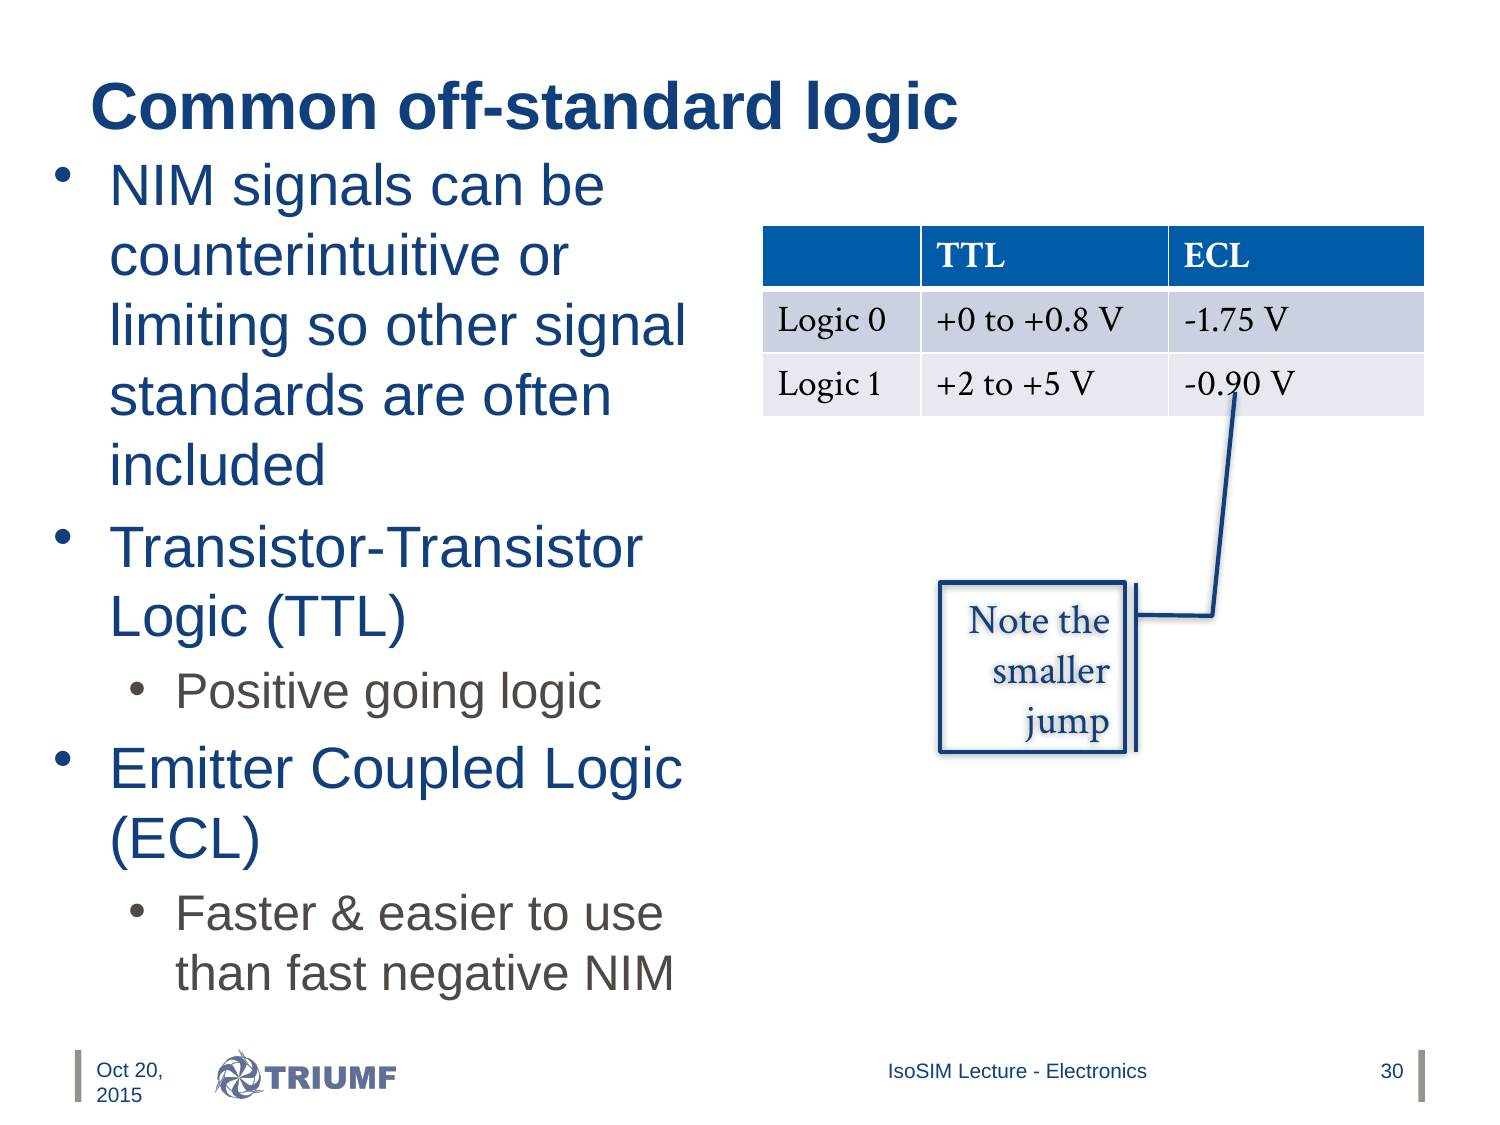

# Common off-standard logic
NIM signals can be counterintuitive or limiting so other signal standards are often included
Transistor-Transistor Logic (TTL)
Positive going logic
Emitter Coupled Logic (ECL)
Faster & easier to use than fast negative NIM

|  | TTL | ECL |
| --- | --- | --- |
| Logic 0 | +0 to +0.8 V | -1.75 V |
| Logic 1 | +2 to +5 V | -0.90 V |
Note the smaller jump
Oct 20, 2015
IsoSIM Lecture - Electronics
30